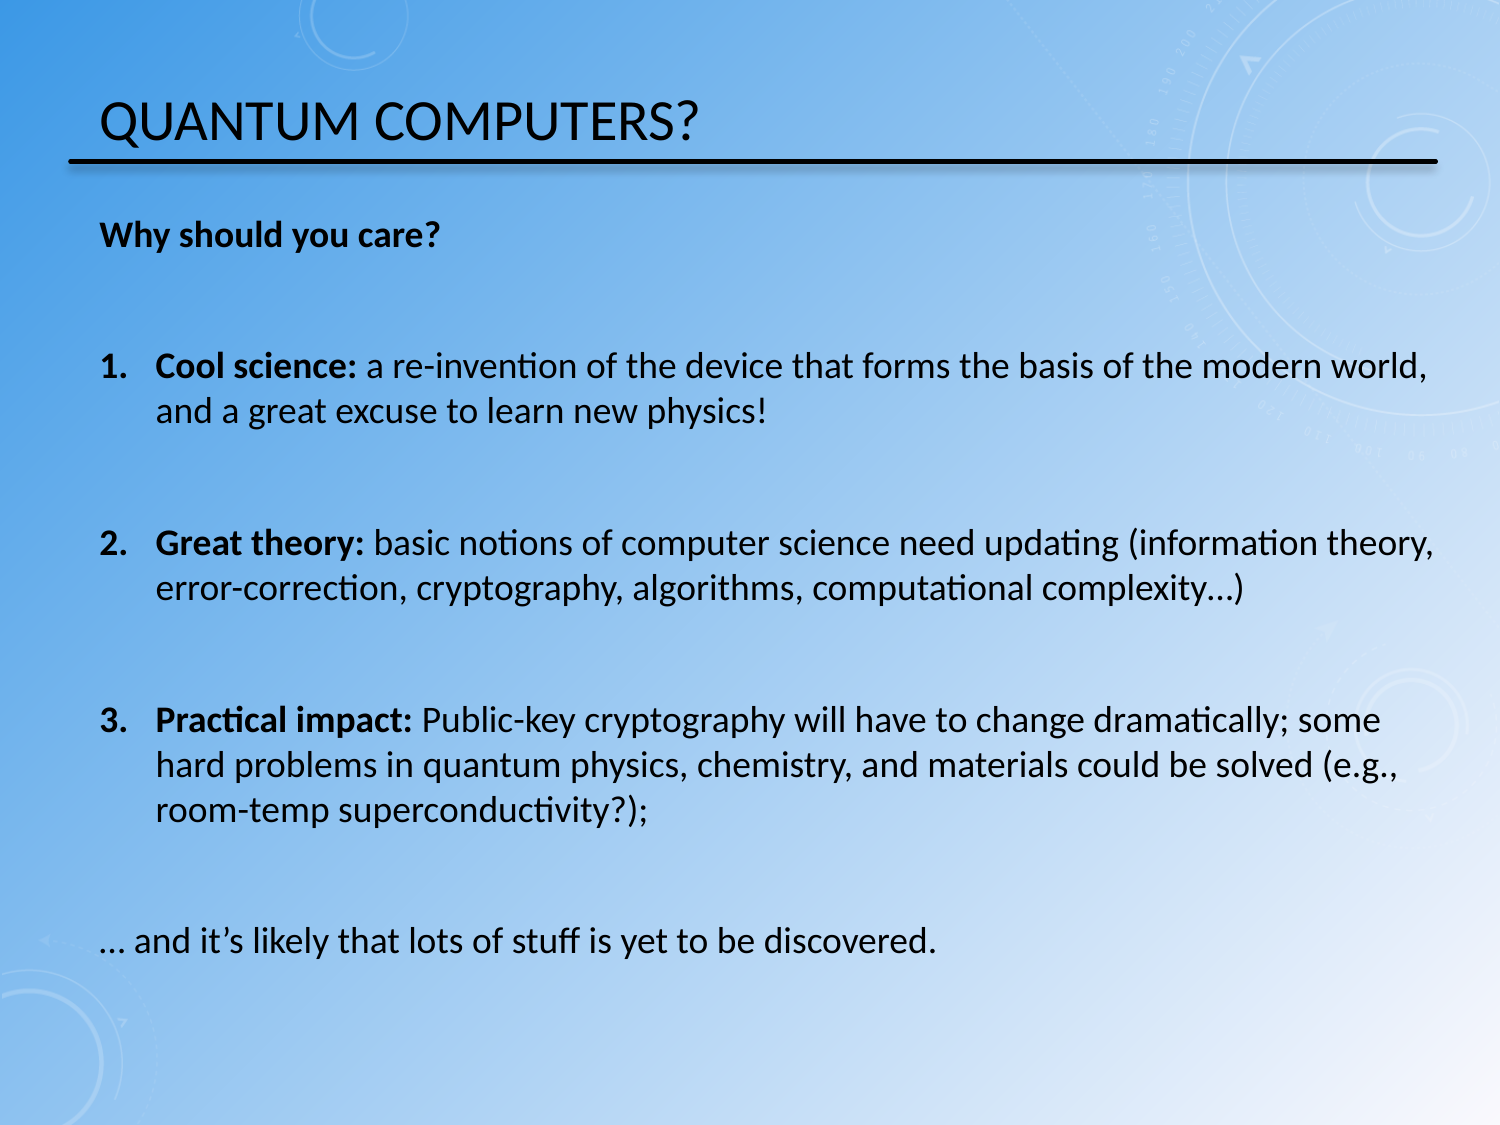

# Quantum computers?
Why should you care?

Cool science: a re-invention of the device that forms the basis of the modern world, and a great excuse to learn new physics!

Great theory: basic notions of computer science need updating (information theory, error-correction, cryptography, algorithms, computational complexity…)

Practical impact: Public-key cryptography will have to change dramatically; some hard problems in quantum physics, chemistry, and materials could be solved (e.g., room-temp superconductivity?);

… and it’s likely that lots of stuff is yet to be discovered.